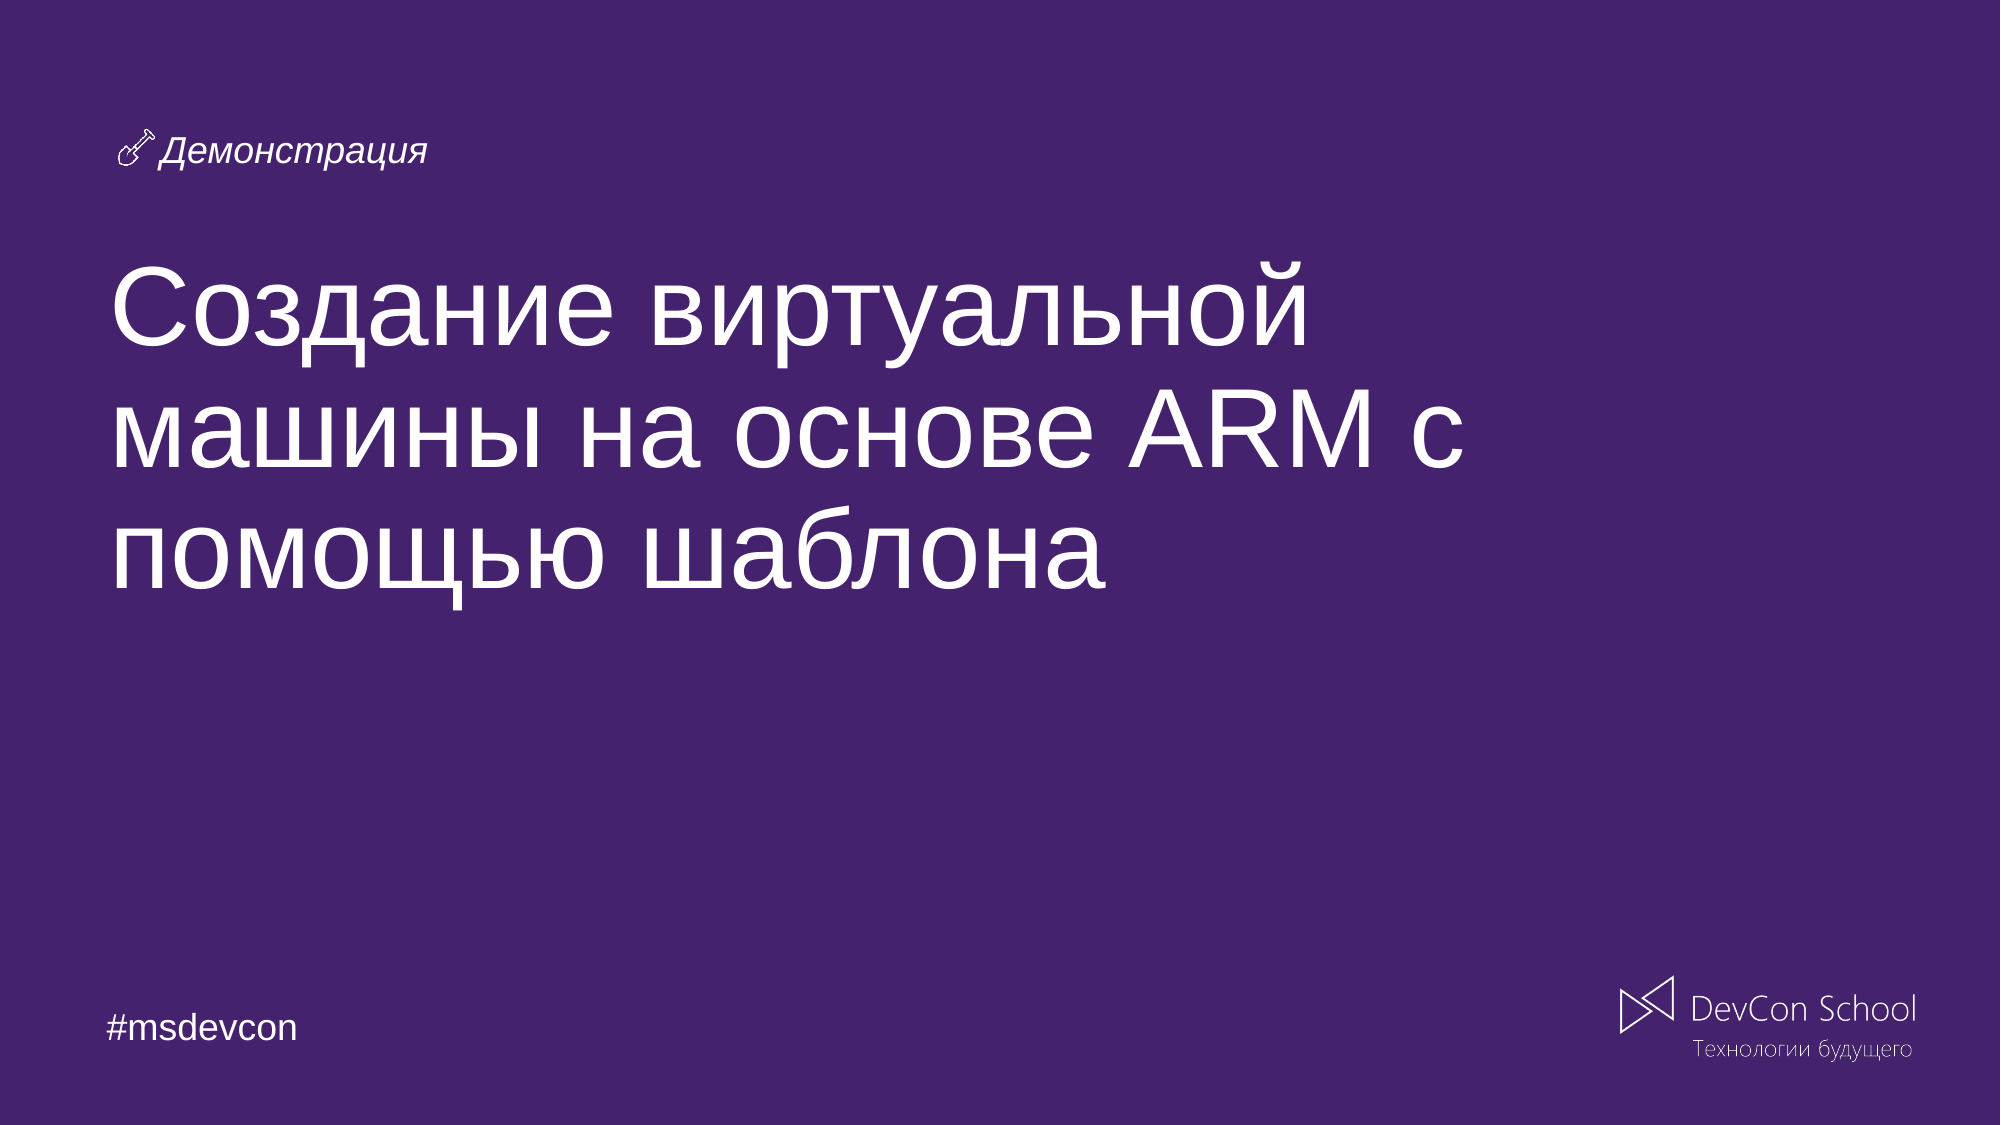

# Создание виртуальной машины на основе ARM с помощью шаблона